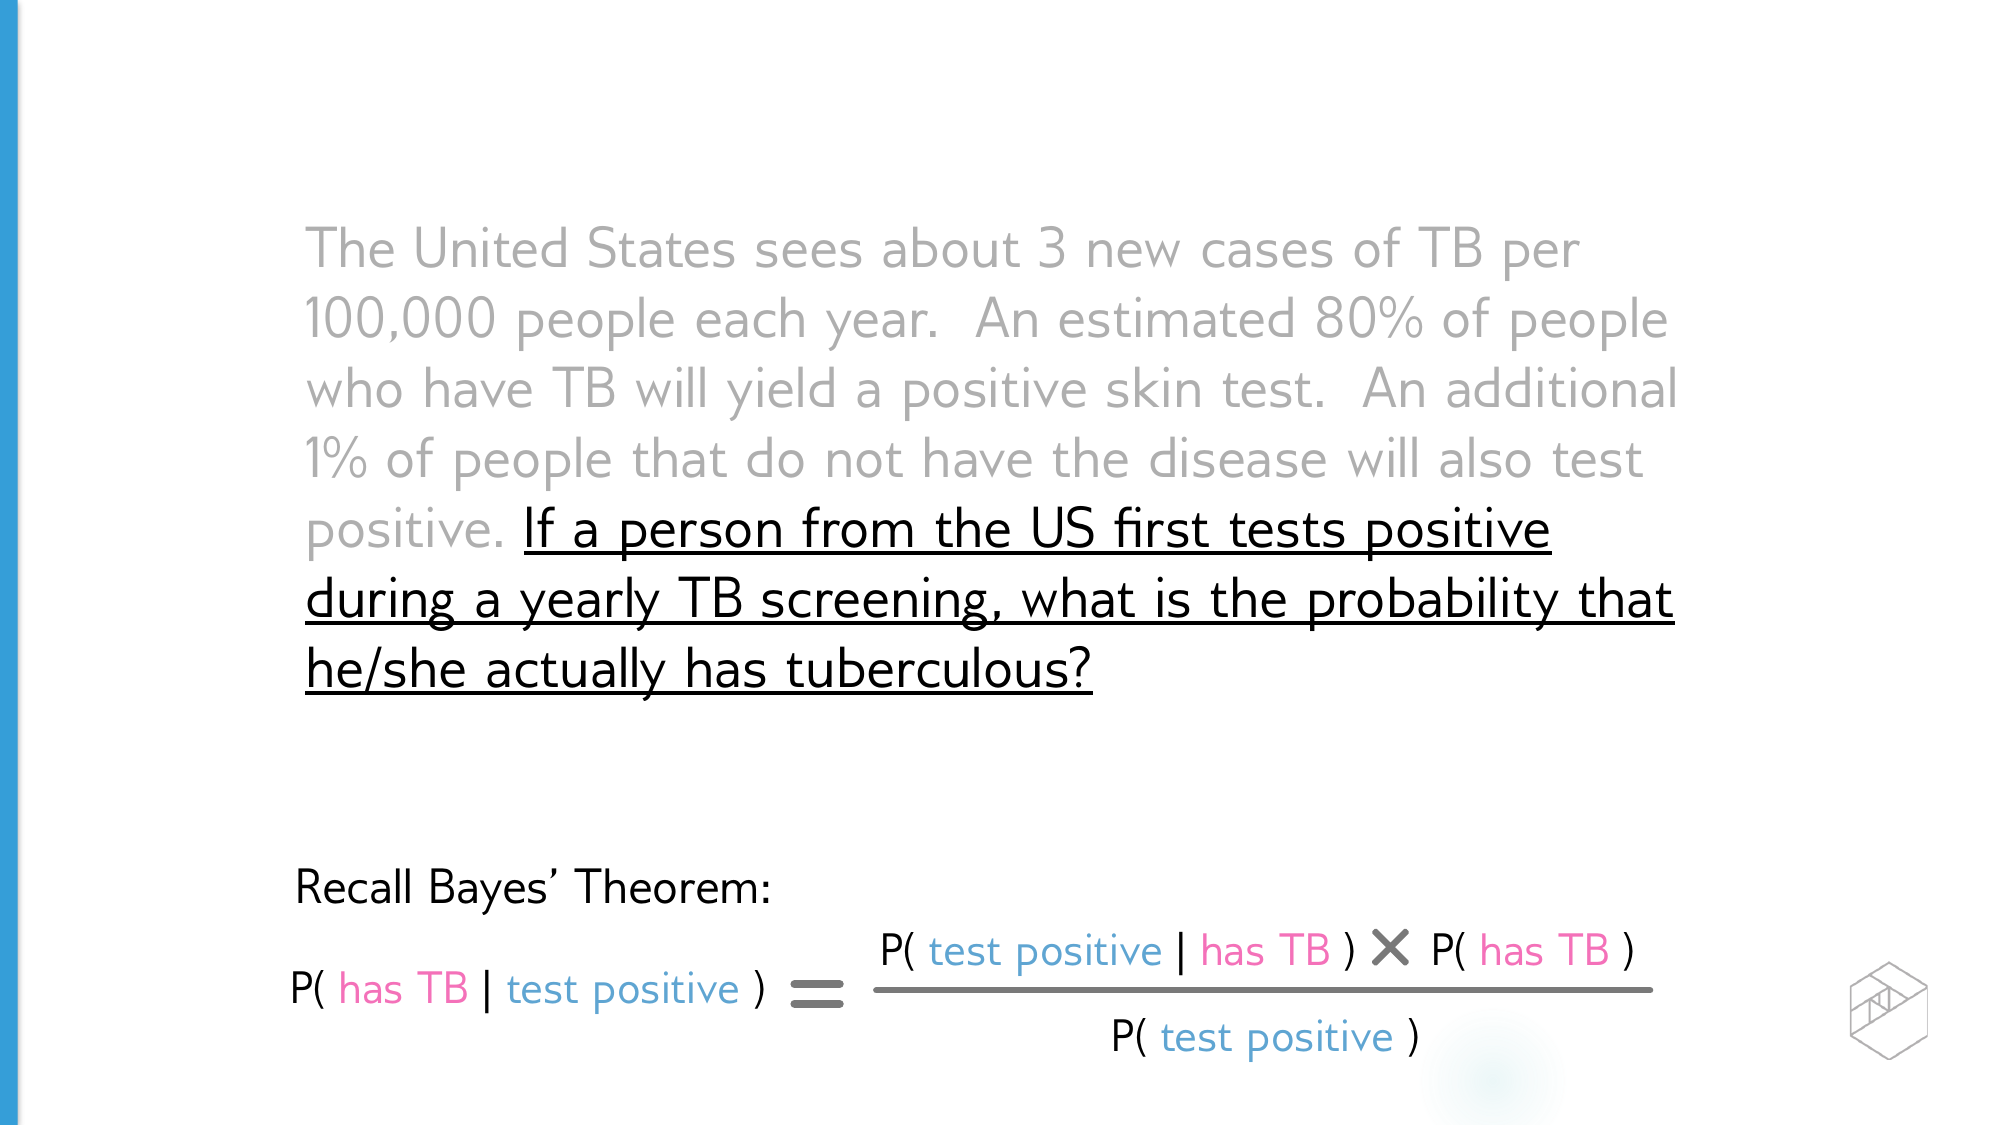

The United States sees about 3 new cases of TB per 100,000 people each year.  An estimated 80% of people who have TB will yield a positive skin test.  An additional 1% of people that do not have the disease will also test positive. If a person from the US first tests positive during a yearly TB screening, what is the probability that he/she actually has tuberculous?
Recall Bayes’ Theorem:
P( has TB )
P( test positive | has TB )

P( has TB | test positive )
P( test positive )